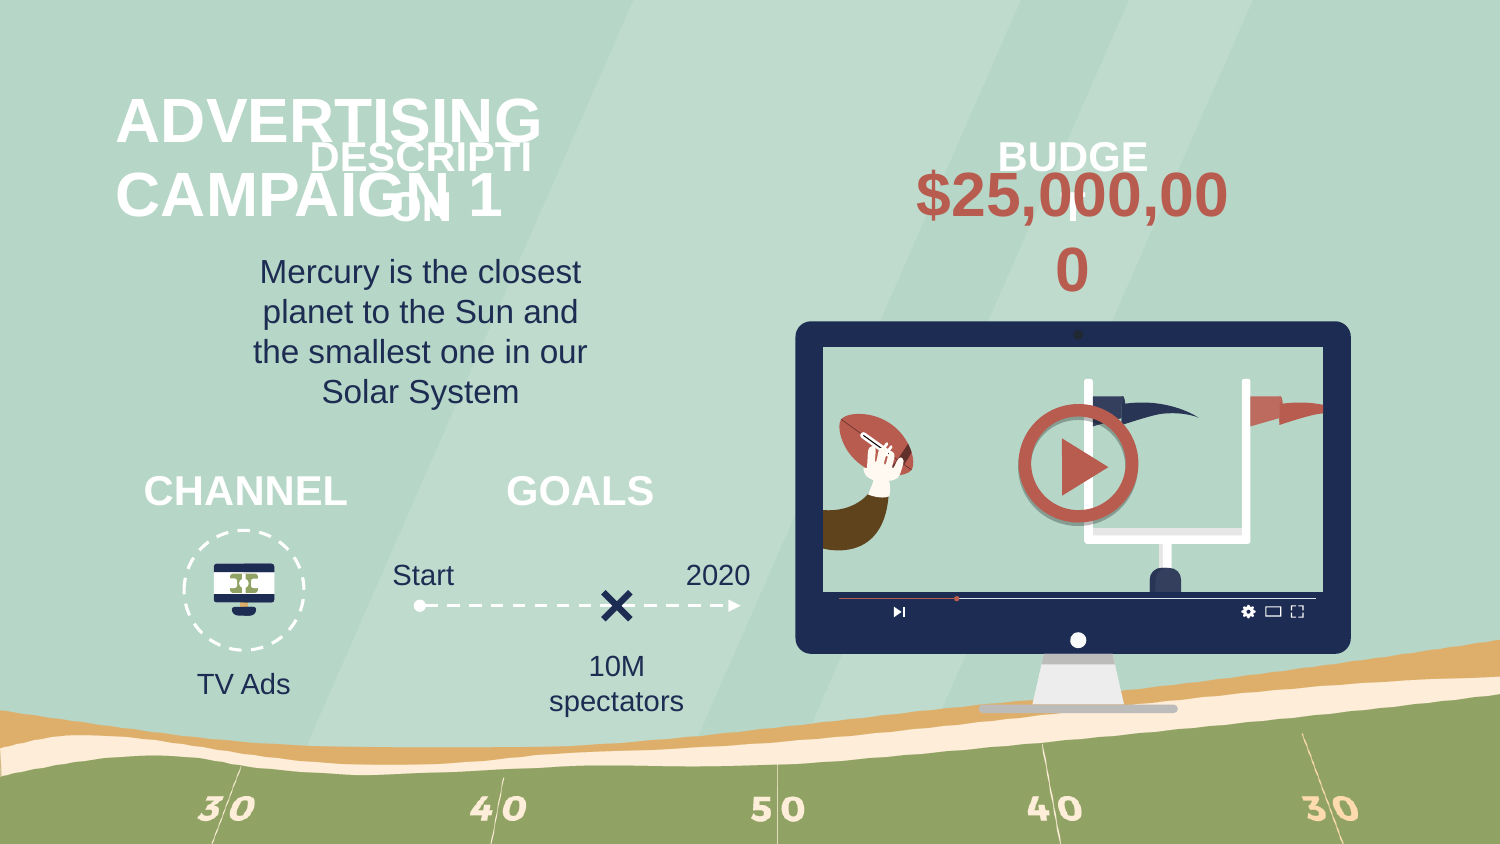

# ADVERTISING CAMPAIGN 1
DESCRIPTION
BUDGET
Mercury is the closest planet to the Sun and the smallest one in our Solar System
$25,000,000

CHANNEL
GOALS

Start
2020

10M spectators
TV Ads